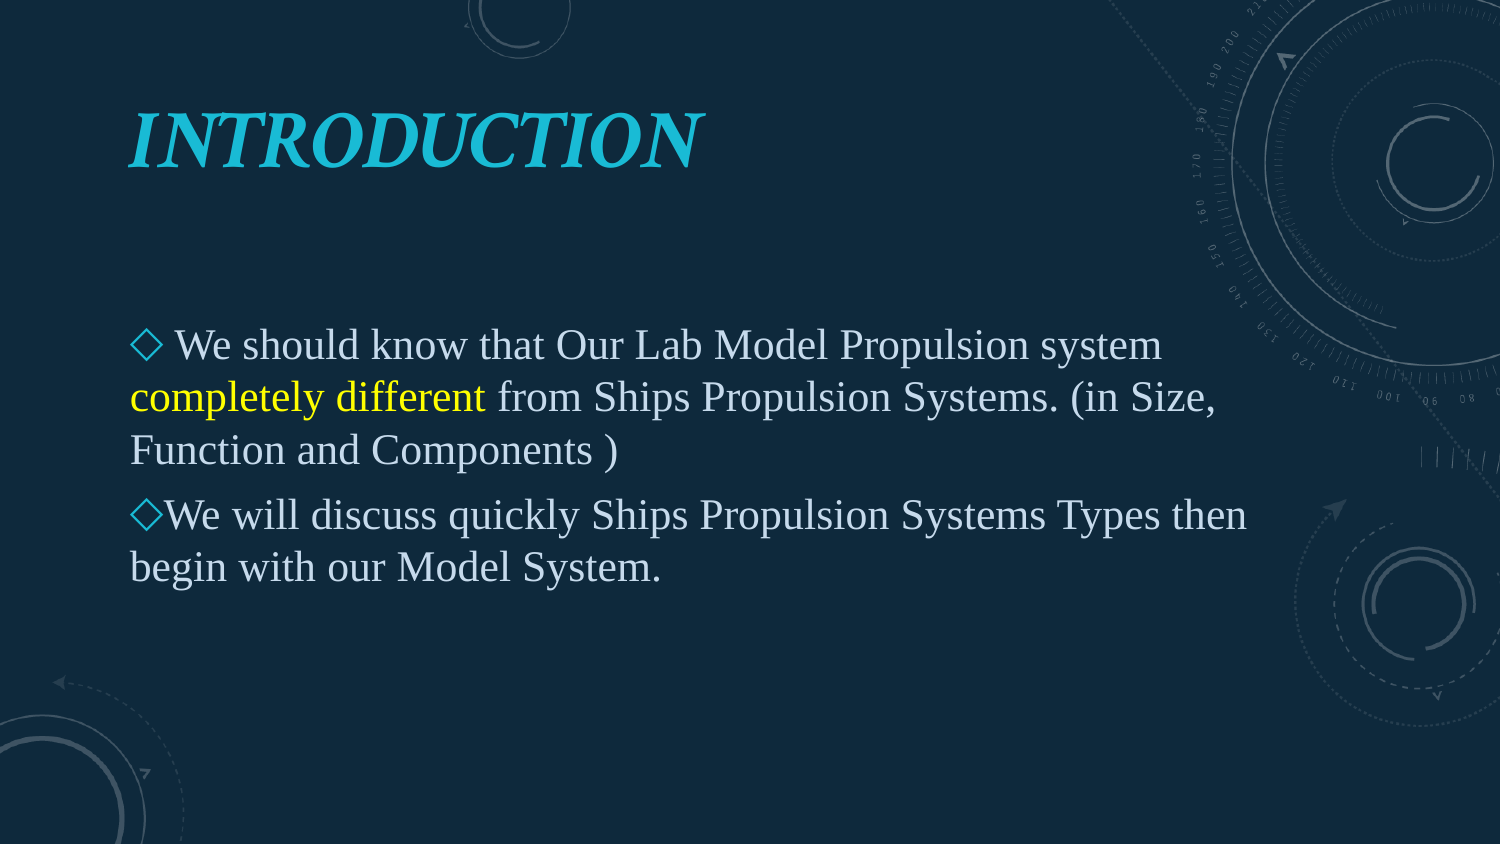

# INTRODUCTION
 We should know that Our Lab Model Propulsion system completely different from Ships Propulsion Systems. (in Size, Function and Components )
We will discuss quickly Ships Propulsion Systems Types then begin with our Model System.